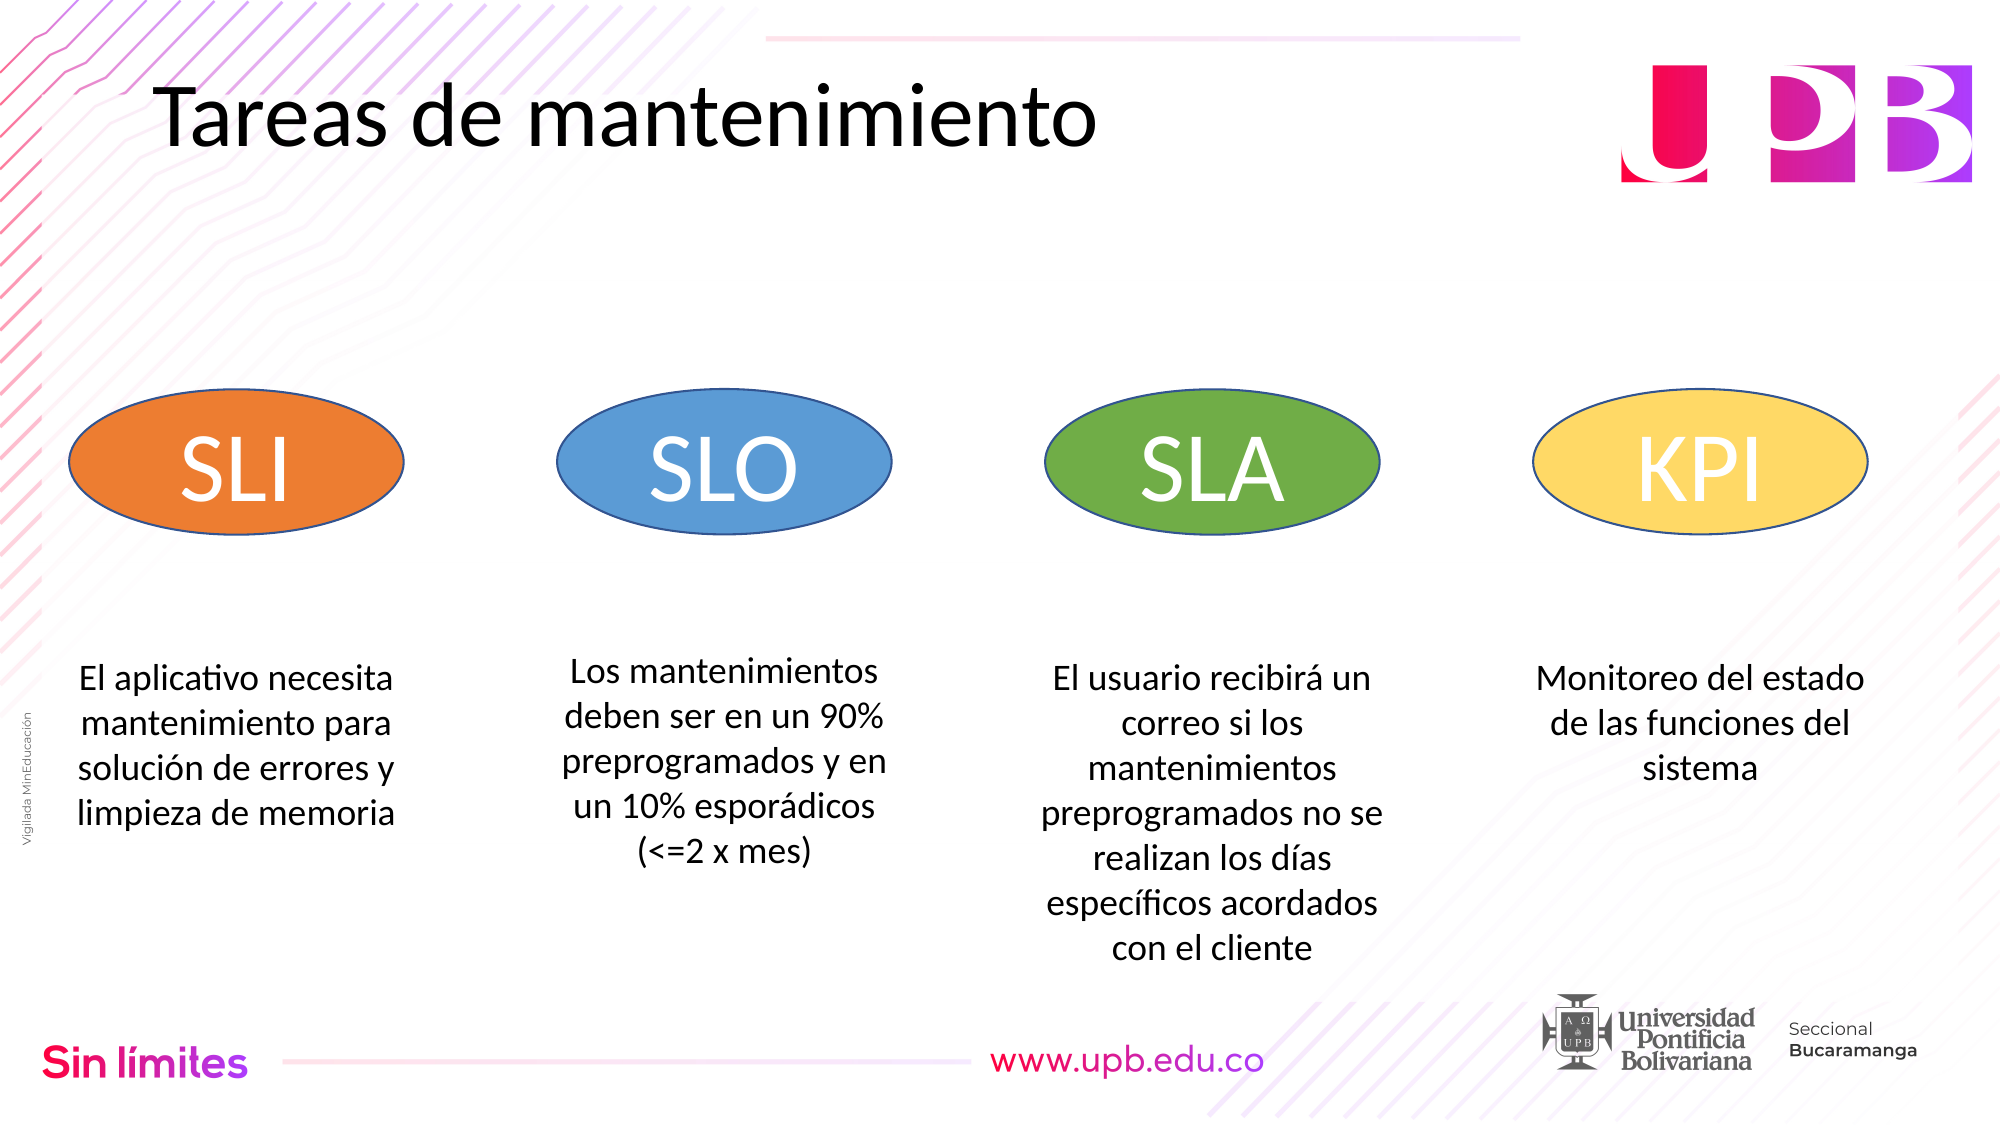

# Tareas de mantenimiento
KPI
SLO
SLI
SLA
Los mantenimientos deben ser en un 90% preprogramados y en un 10% esporádicos (<=2 x mes)
El aplicativo necesita mantenimiento para solución de errores y limpieza de memoria
El usuario recibirá un correo si los mantenimientos preprogramados no se realizan los días específicos acordados con el cliente
Monitoreo del estado de las funciones del sistema